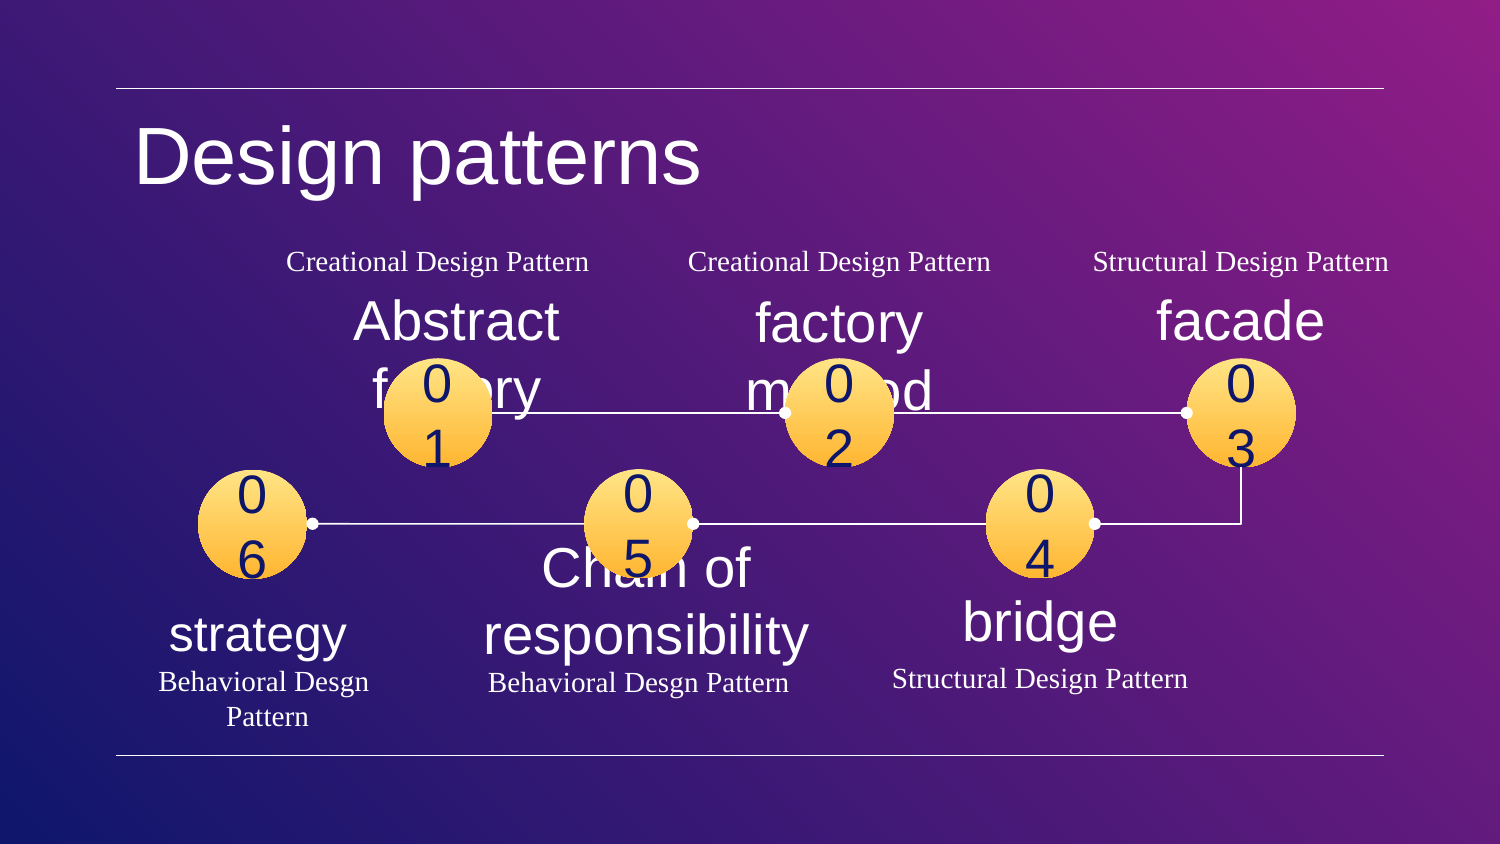

# Design patterns
Creational Design Pattern
factory method
02
Structural Design Pattern
facade
03
Creational Design Pattern
Abstract factory
01
05
Chain of responsibility
Behavioral Desgn Pattern
04
bridge
Structural Design Pattern
06
strategy
Behavioral Desgn
Pattern